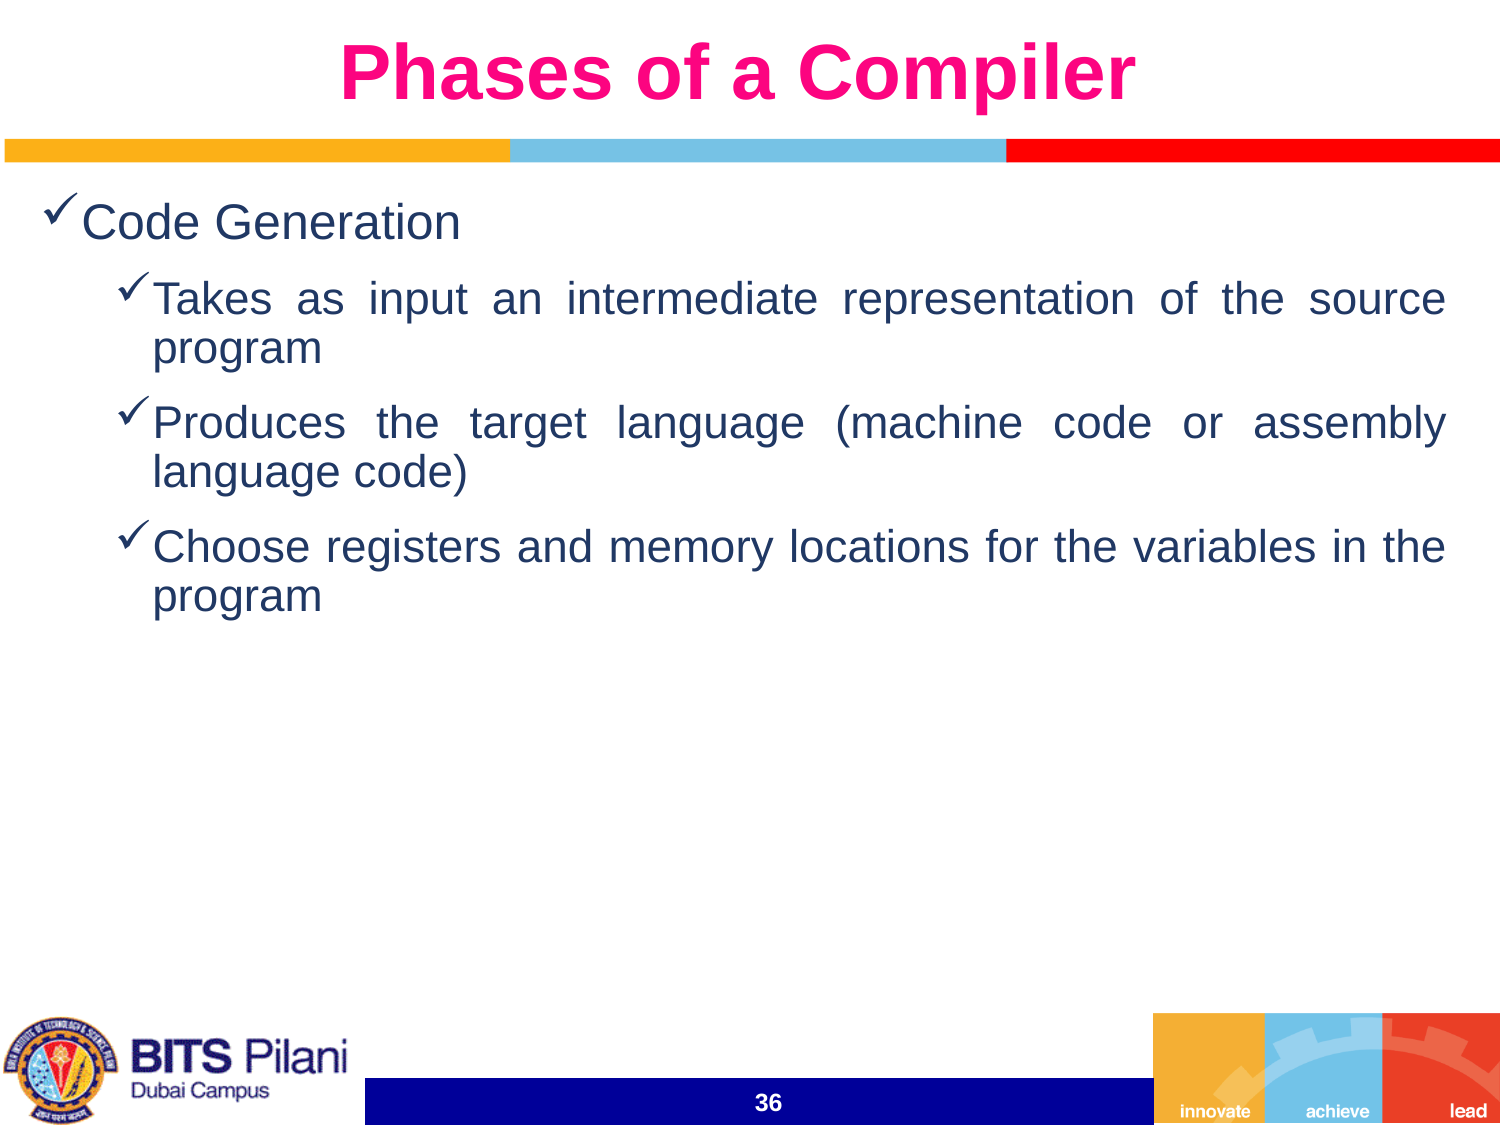

# Phases of a Compiler
Code Generation
Takes as input an intermediate representation of the source program
Produces the target language (machine code or assembly language code)
Choose registers and memory locations for the variables in the program

36